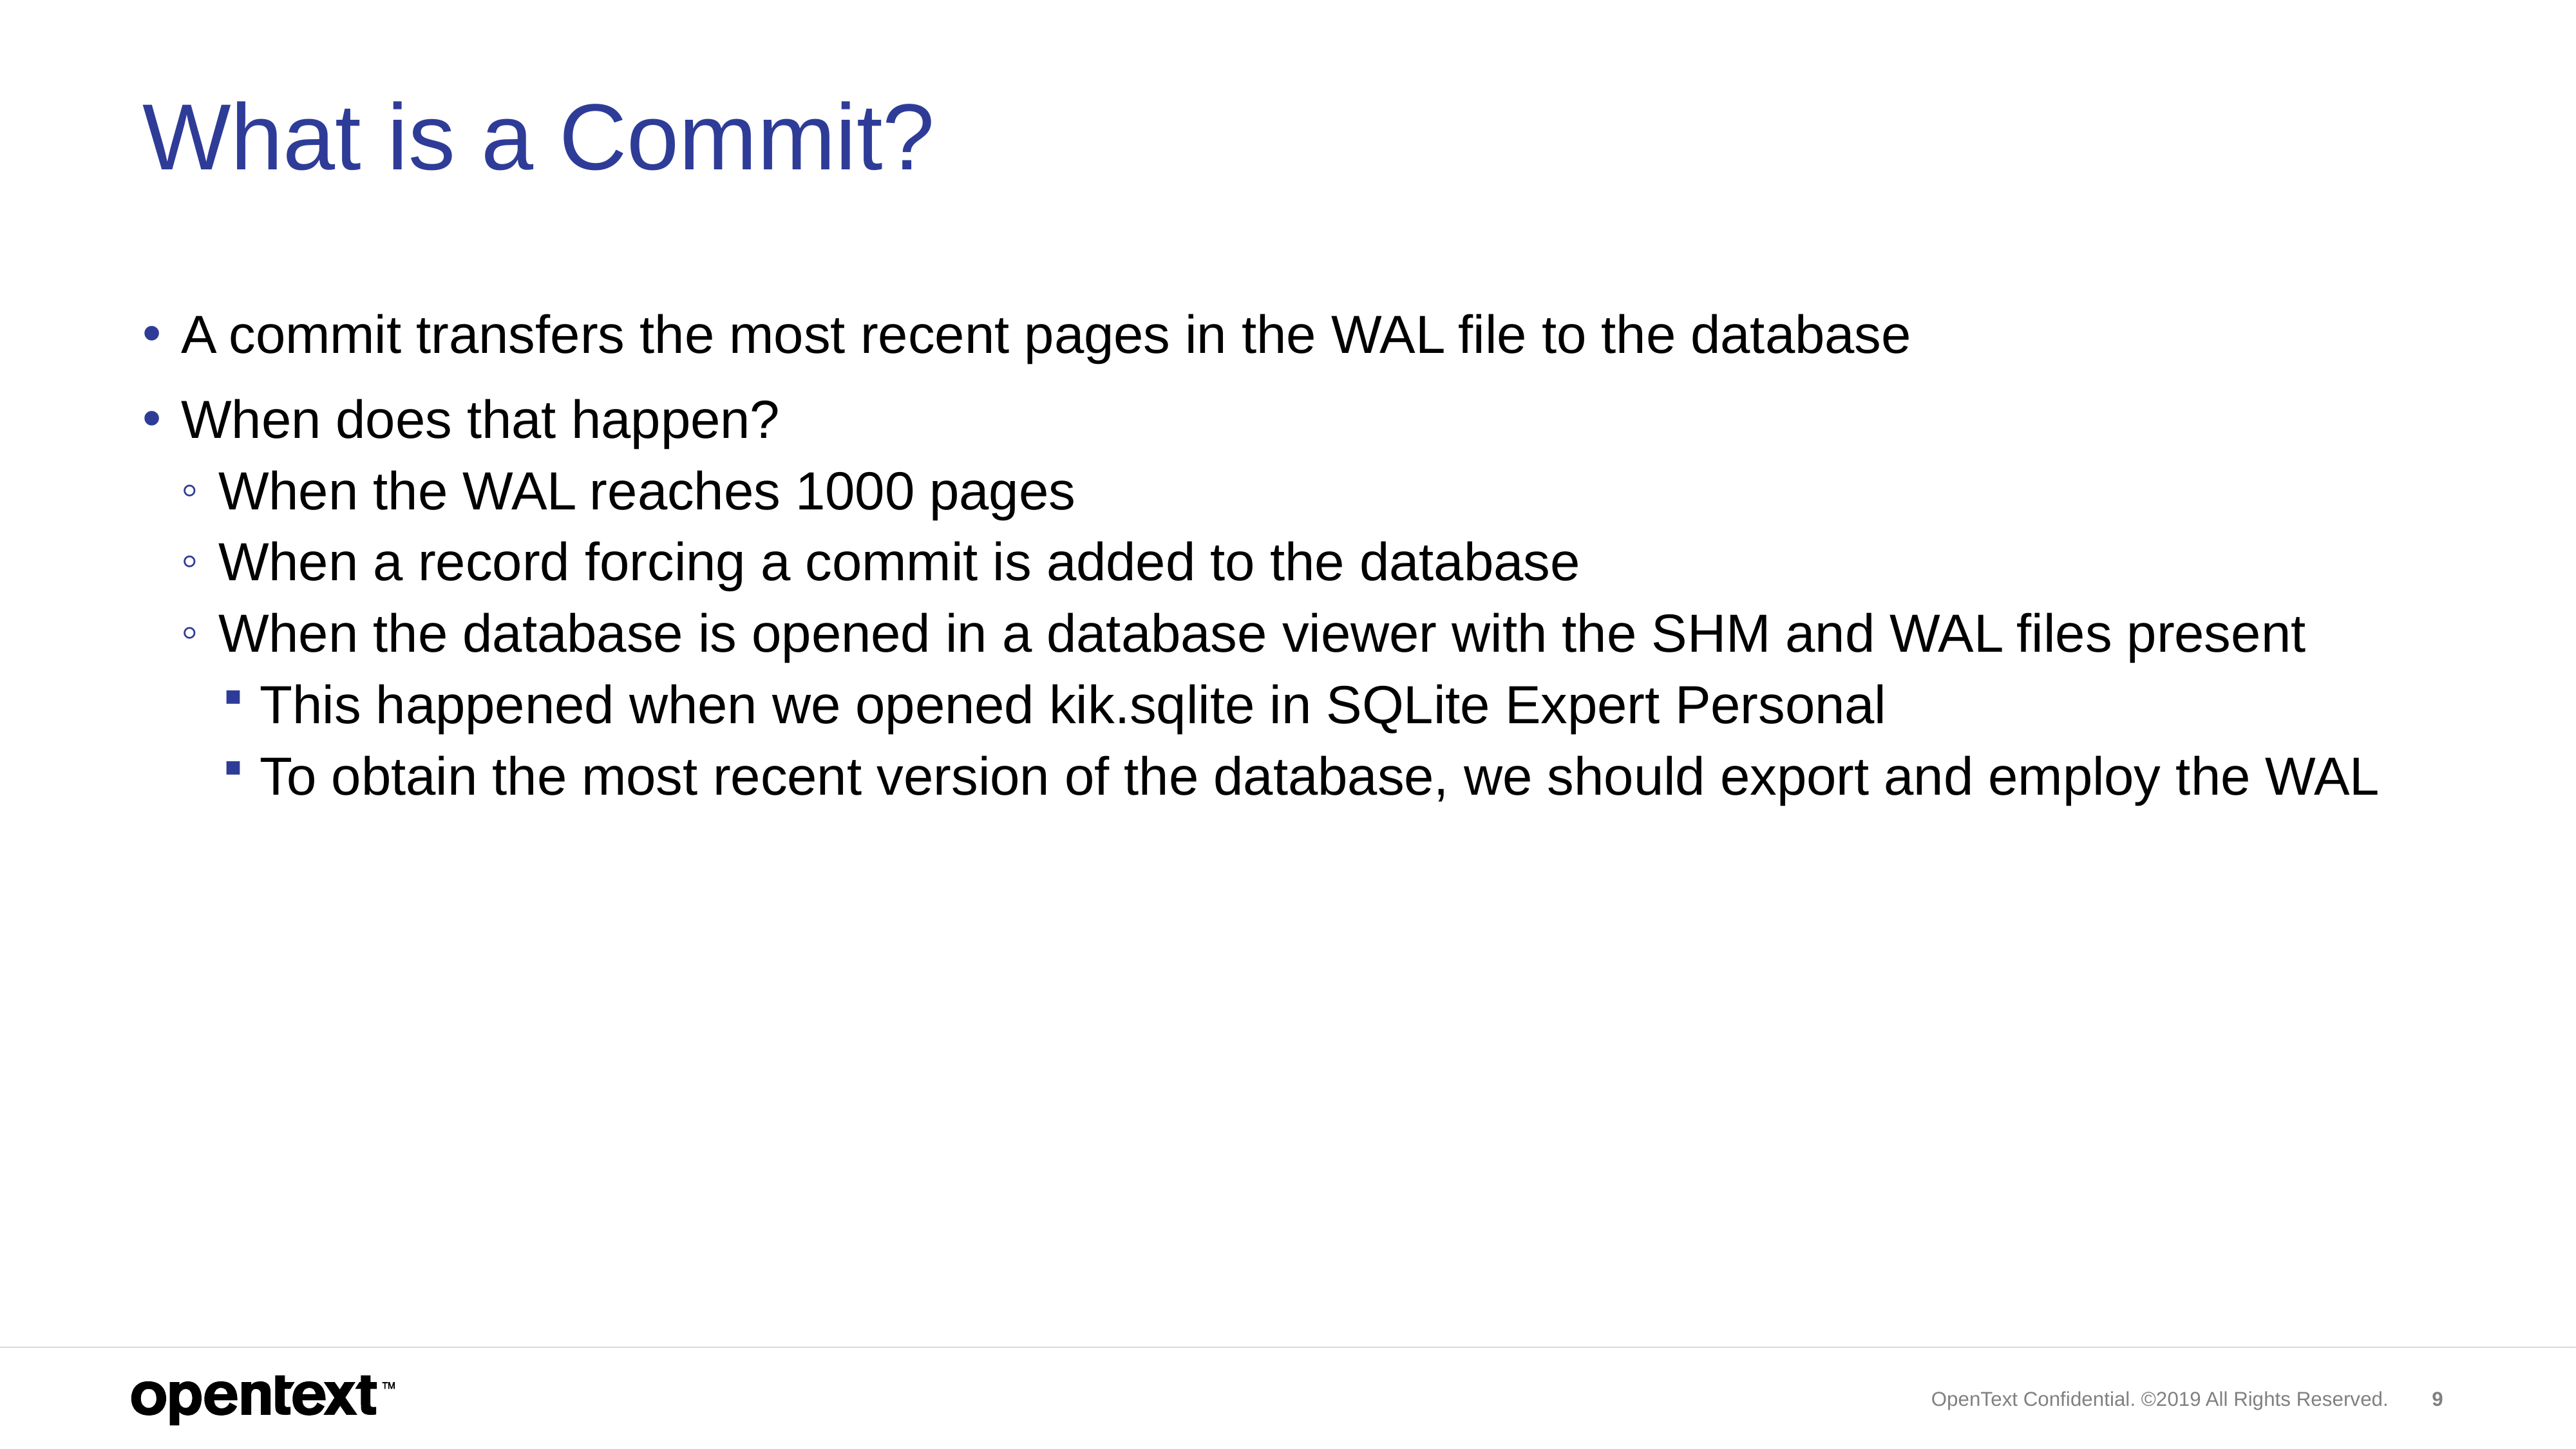

# What is a Commit?
A commit transfers the most recent pages in the WAL file to the database
When does that happen?
When the WAL reaches 1000 pages
When a record forcing a commit is added to the database
When the database is opened in a database viewer with the SHM and WAL files present
This happened when we opened kik.sqlite in SQLite Expert Personal
To obtain the most recent version of the database, we should export and employ the WAL